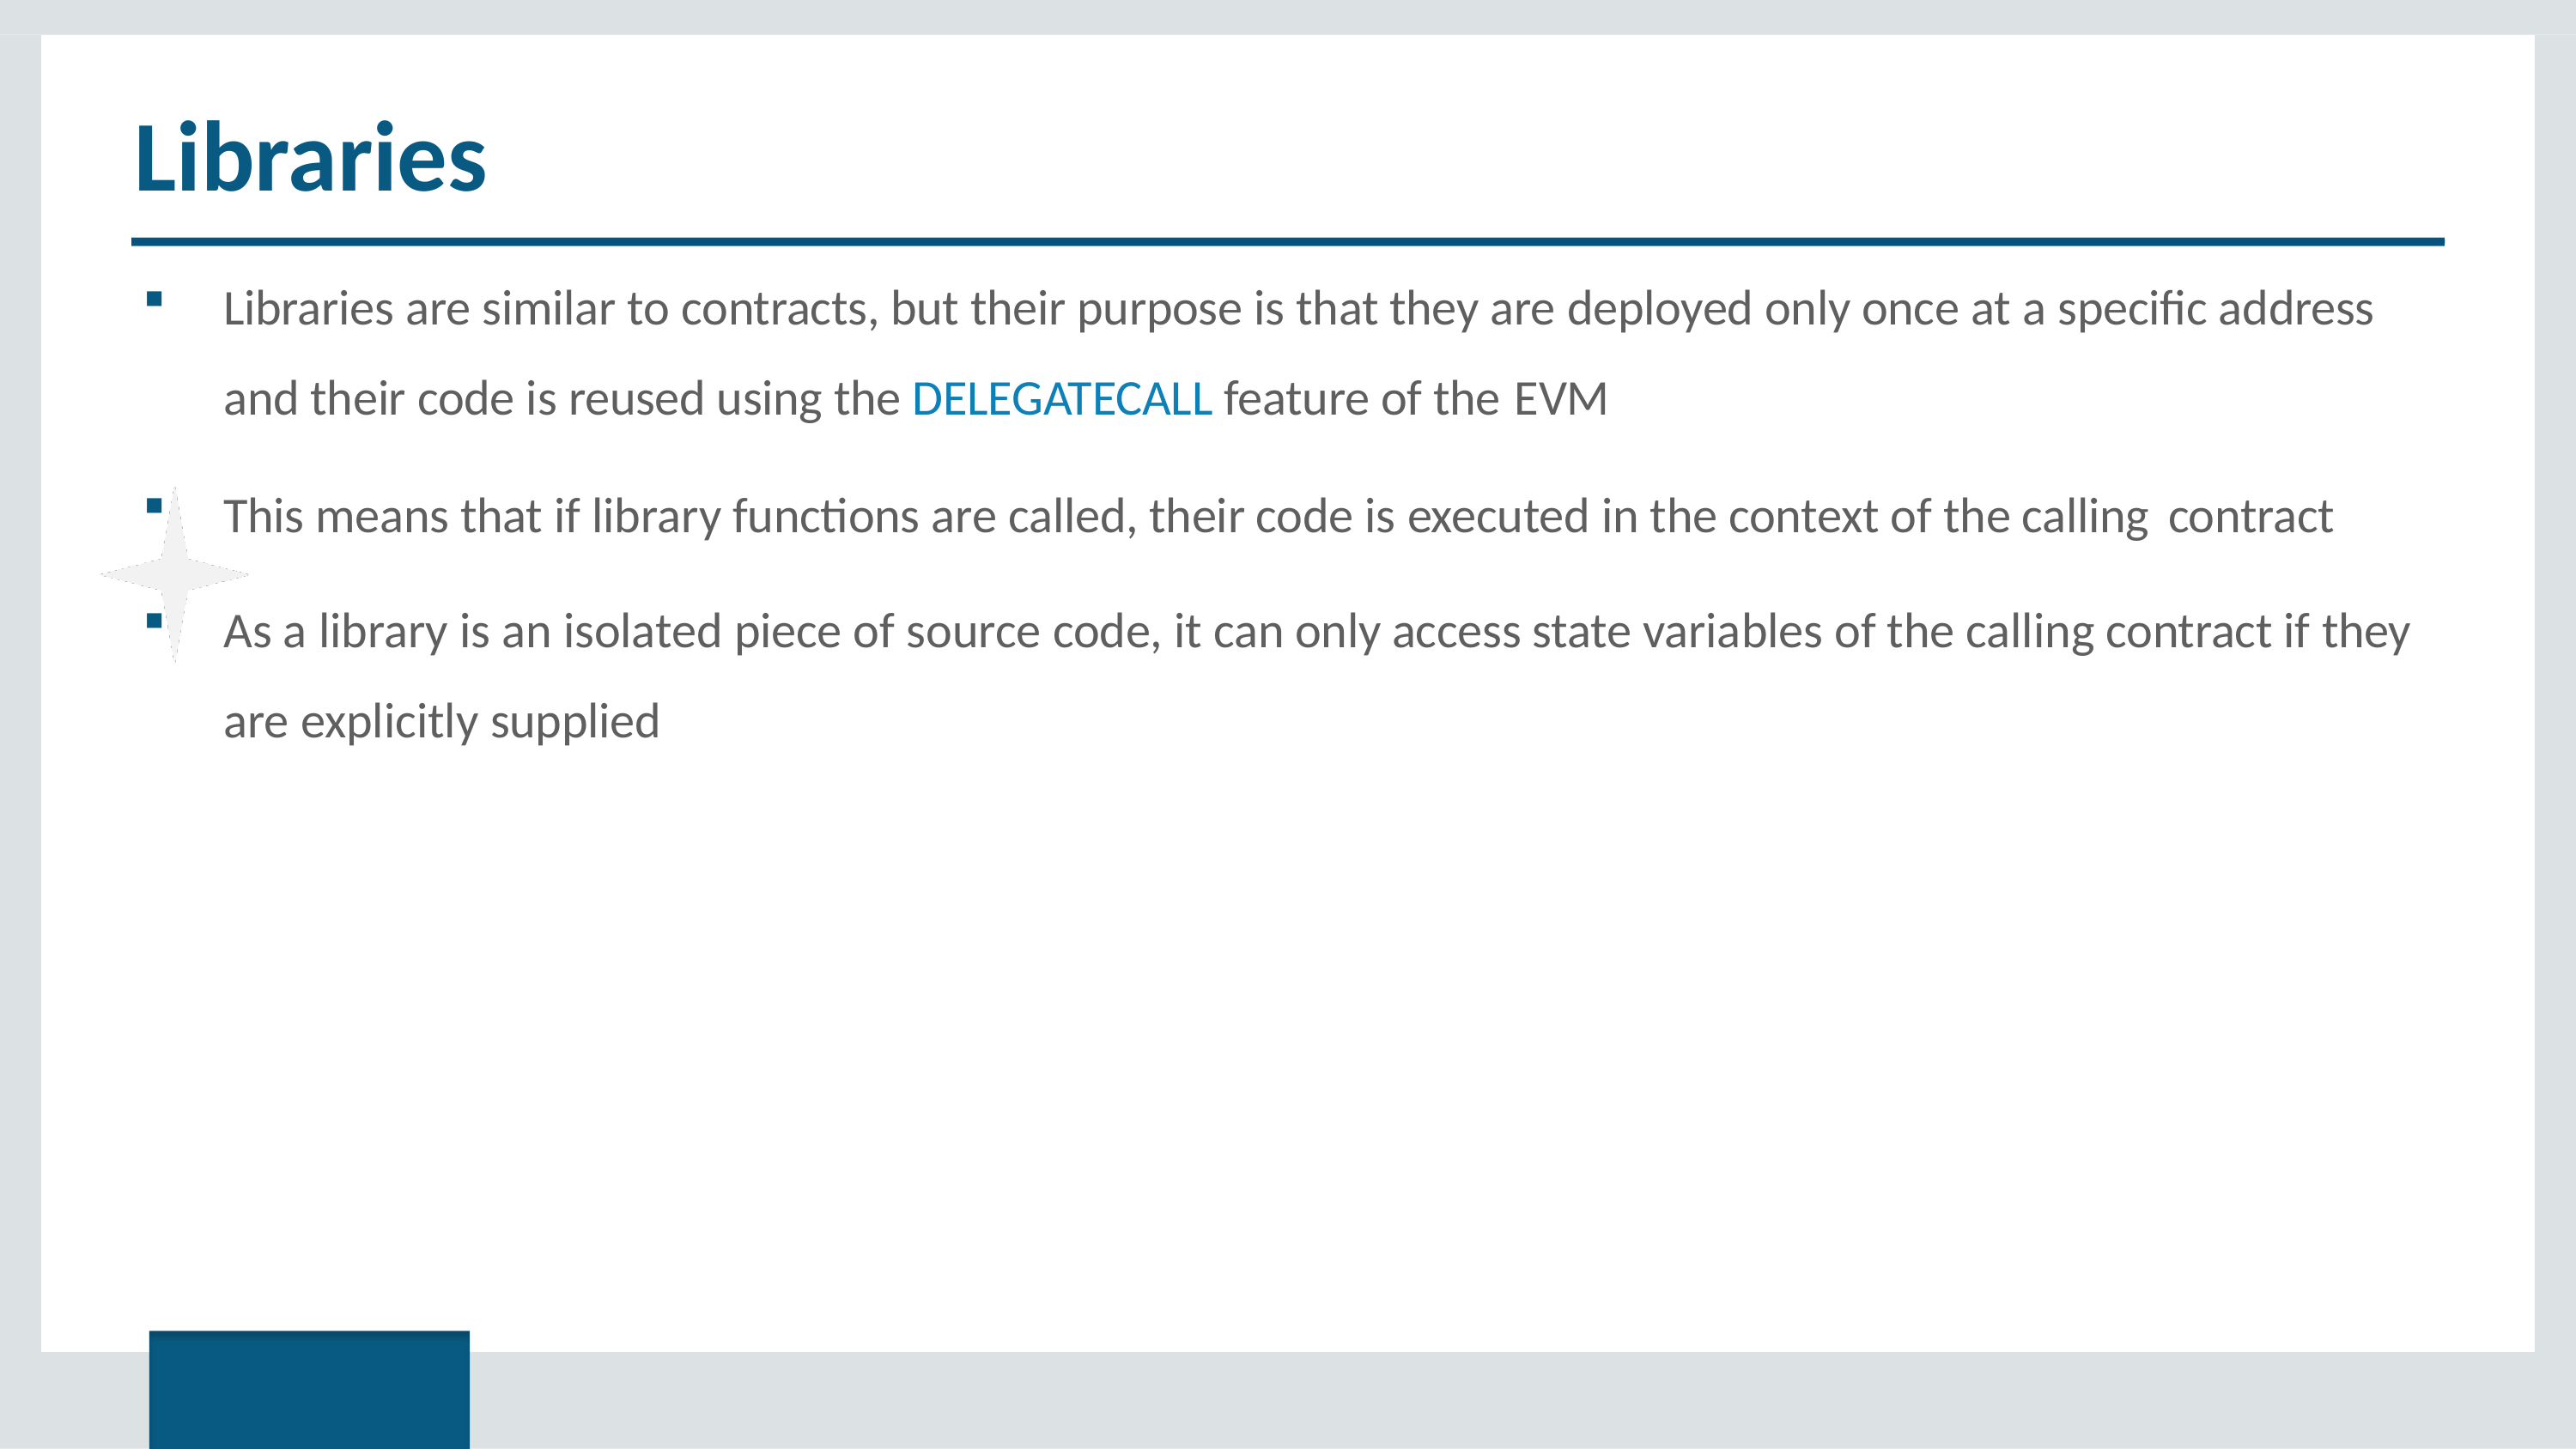

# Libraries

Libraries are similar to contracts, but their purpose is that they are deployed only once at a specific address  and their code is reused using the DELEGATECALL feature of the EVM

This means that if library functions are called, their code is executed in the context of the calling contract
As a library is an isolated piece of source code, it can only access state variables of the calling contract if they  are explicitly supplied